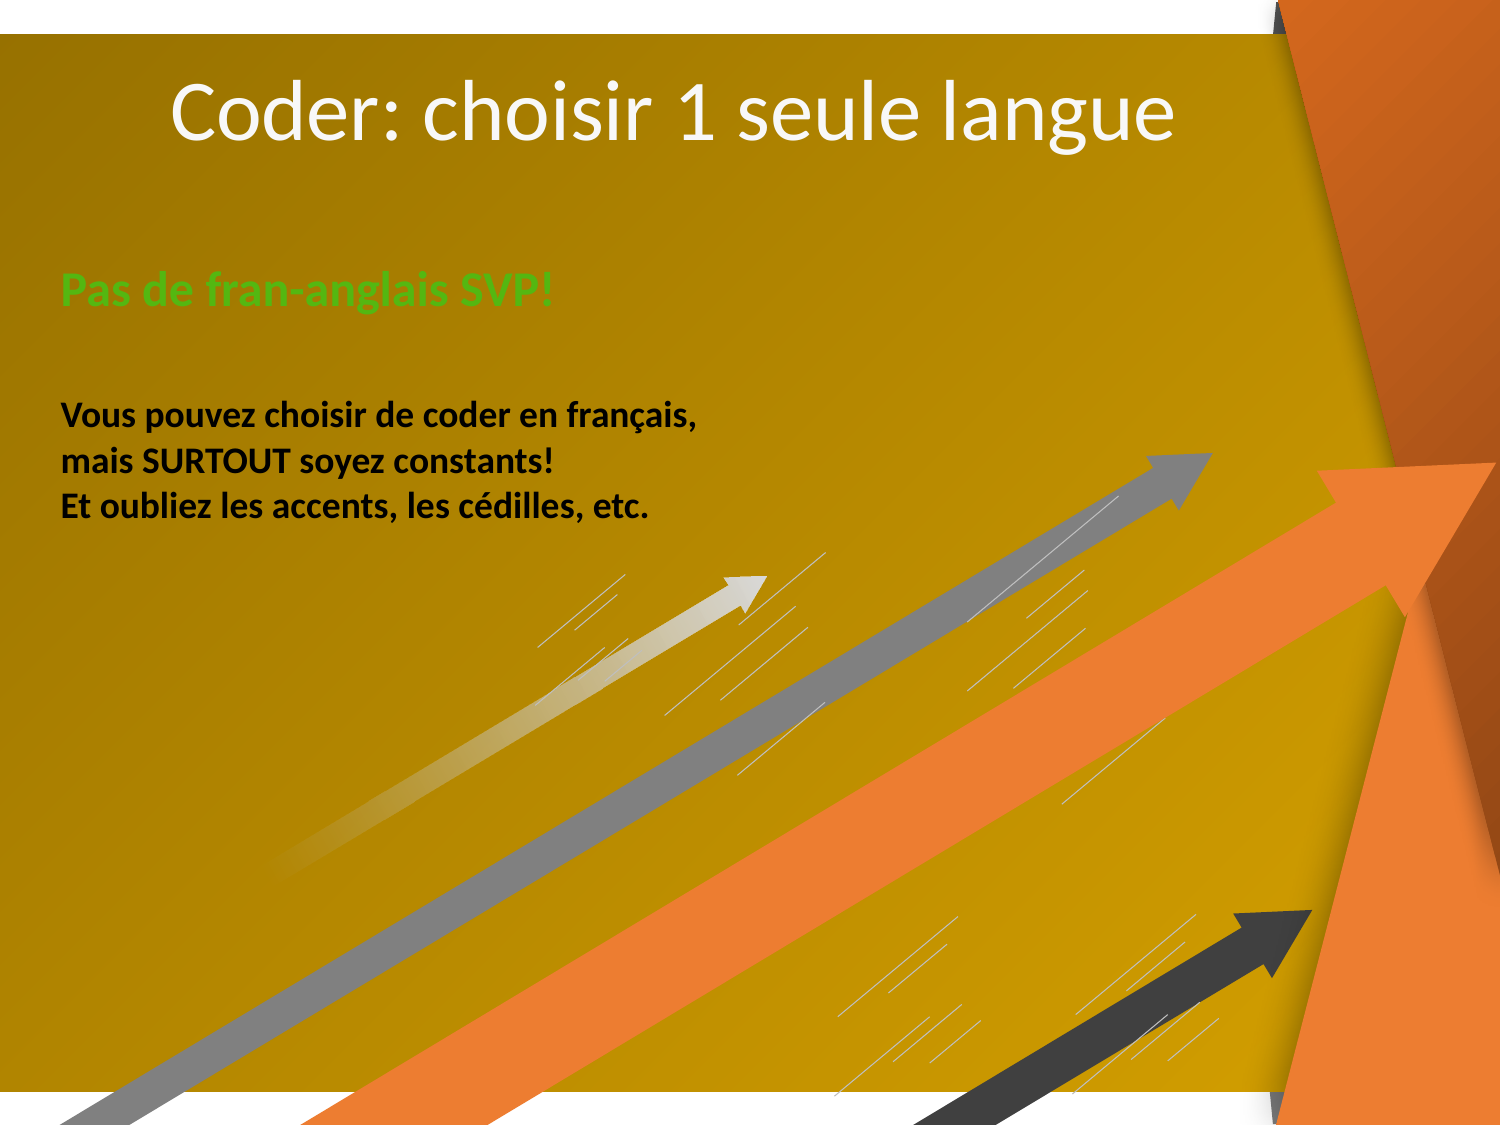

Coder: choisir 1 seule langue
Pas de fran-anglais SVP!

Vous pouvez choisir de coder en français, mais SURTOUT soyez constants!
Et oubliez les accents, les cédilles, etc.